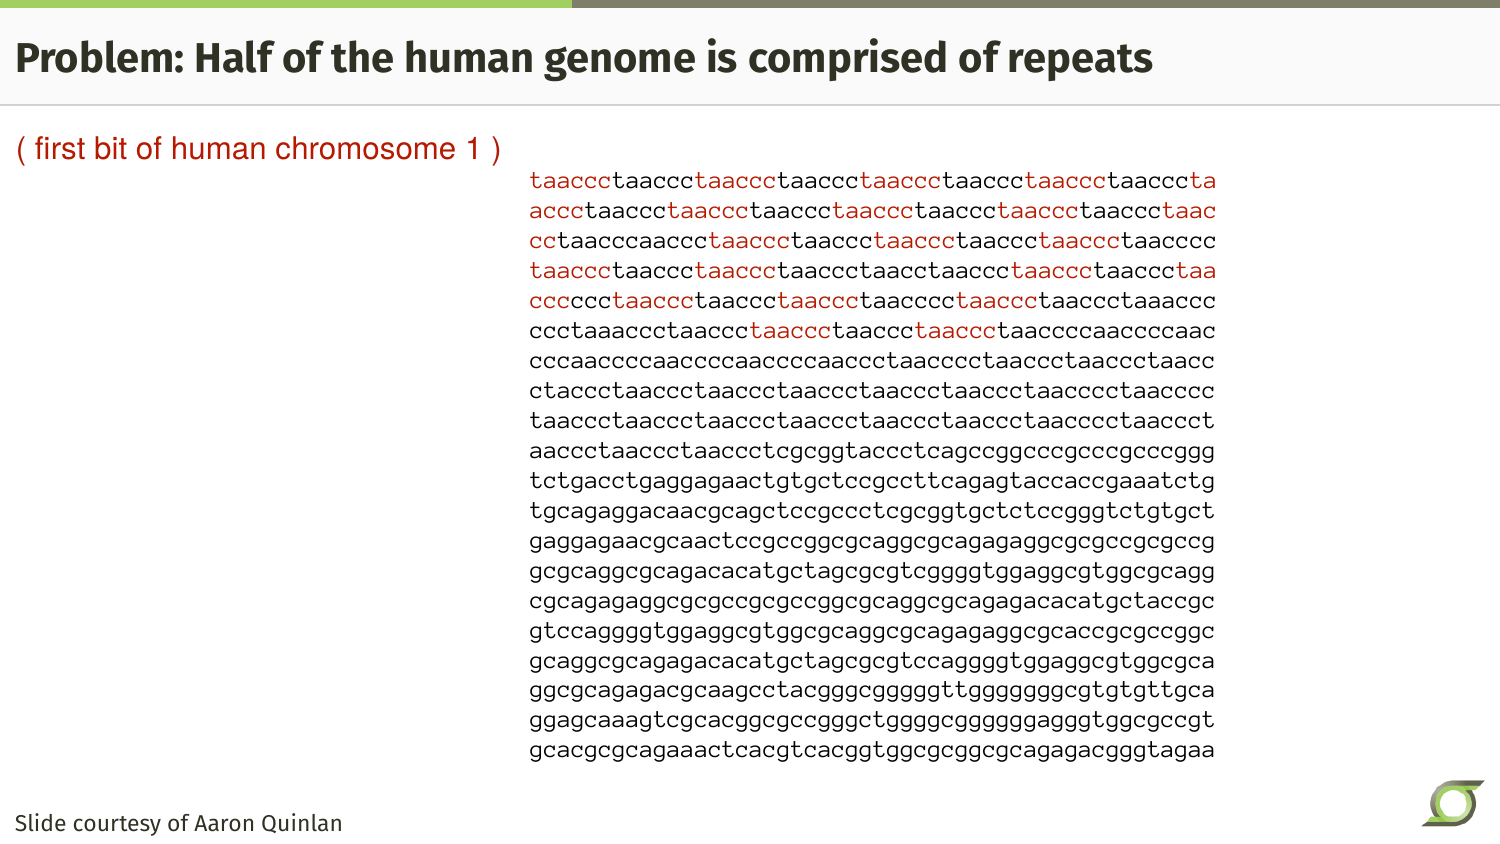

# Problem: Half of the human genome is comprised of repeats
taaccctaaccctaaccctaaccctaaccctaaccctaaccctaacccta
accctaaccctaaccctaaccctaaccctaaccctaaccctaaccctaac
cctaacccaaccctaaccctaaccctaaccctaaccctaaccctaacccc
taaccctaaccctaaccctaaccctaacctaaccctaaccctaaccctaa
cccccctaaccctaaccctaaccctaacccctaaccctaaccctaaaccc
ccctaaaccctaaccctaaccctaaccctaaccctaaccccaaccccaac
cccaaccccaaccccaaccccaaccctaacccctaaccctaaccctaacc
ctaccctaaccctaaccctaaccctaaccctaaccctaacccctaacccc
taaccctaaccctaaccctaaccctaaccctaaccctaacccctaaccct
aaccctaaccctaaccctcgcggtaccctcagccggcccgcccgcccggg
tctgacctgaggagaactgtgctccgccttcagagtaccaccgaaatctg
tgcagaggacaacgcagctccgccctcgcggtgctctccgggtctgtgct
gaggagaacgcaactccgccggcgcaggcgcagagaggcgcgccgcgccg
gcgcaggcgcagacacatgctagcgcgtcggggtggaggcgtggcgcagg
cgcagagaggcgcgccgcgccggcgcaggcgcagagacacatgctaccgc
gtccaggggtggaggcgtggcgcaggcgcagagaggcgcaccgcgccggc
gcaggcgcagagacacatgctagcgcgtccaggggtggaggcgtggcgca
ggcgcagagacgcaagcctacgggcgggggttgggggggcgtgtgttgca
ggagcaaagtcgcacggcgccgggctggggcggggggagggtggcgccgt
gcacgcgcagaaactcacgtcacggtggcgcggcgcagagacgggtagaa
( first bit of human chromosome 1 )
Slide courtesy of Aaron Quinlan